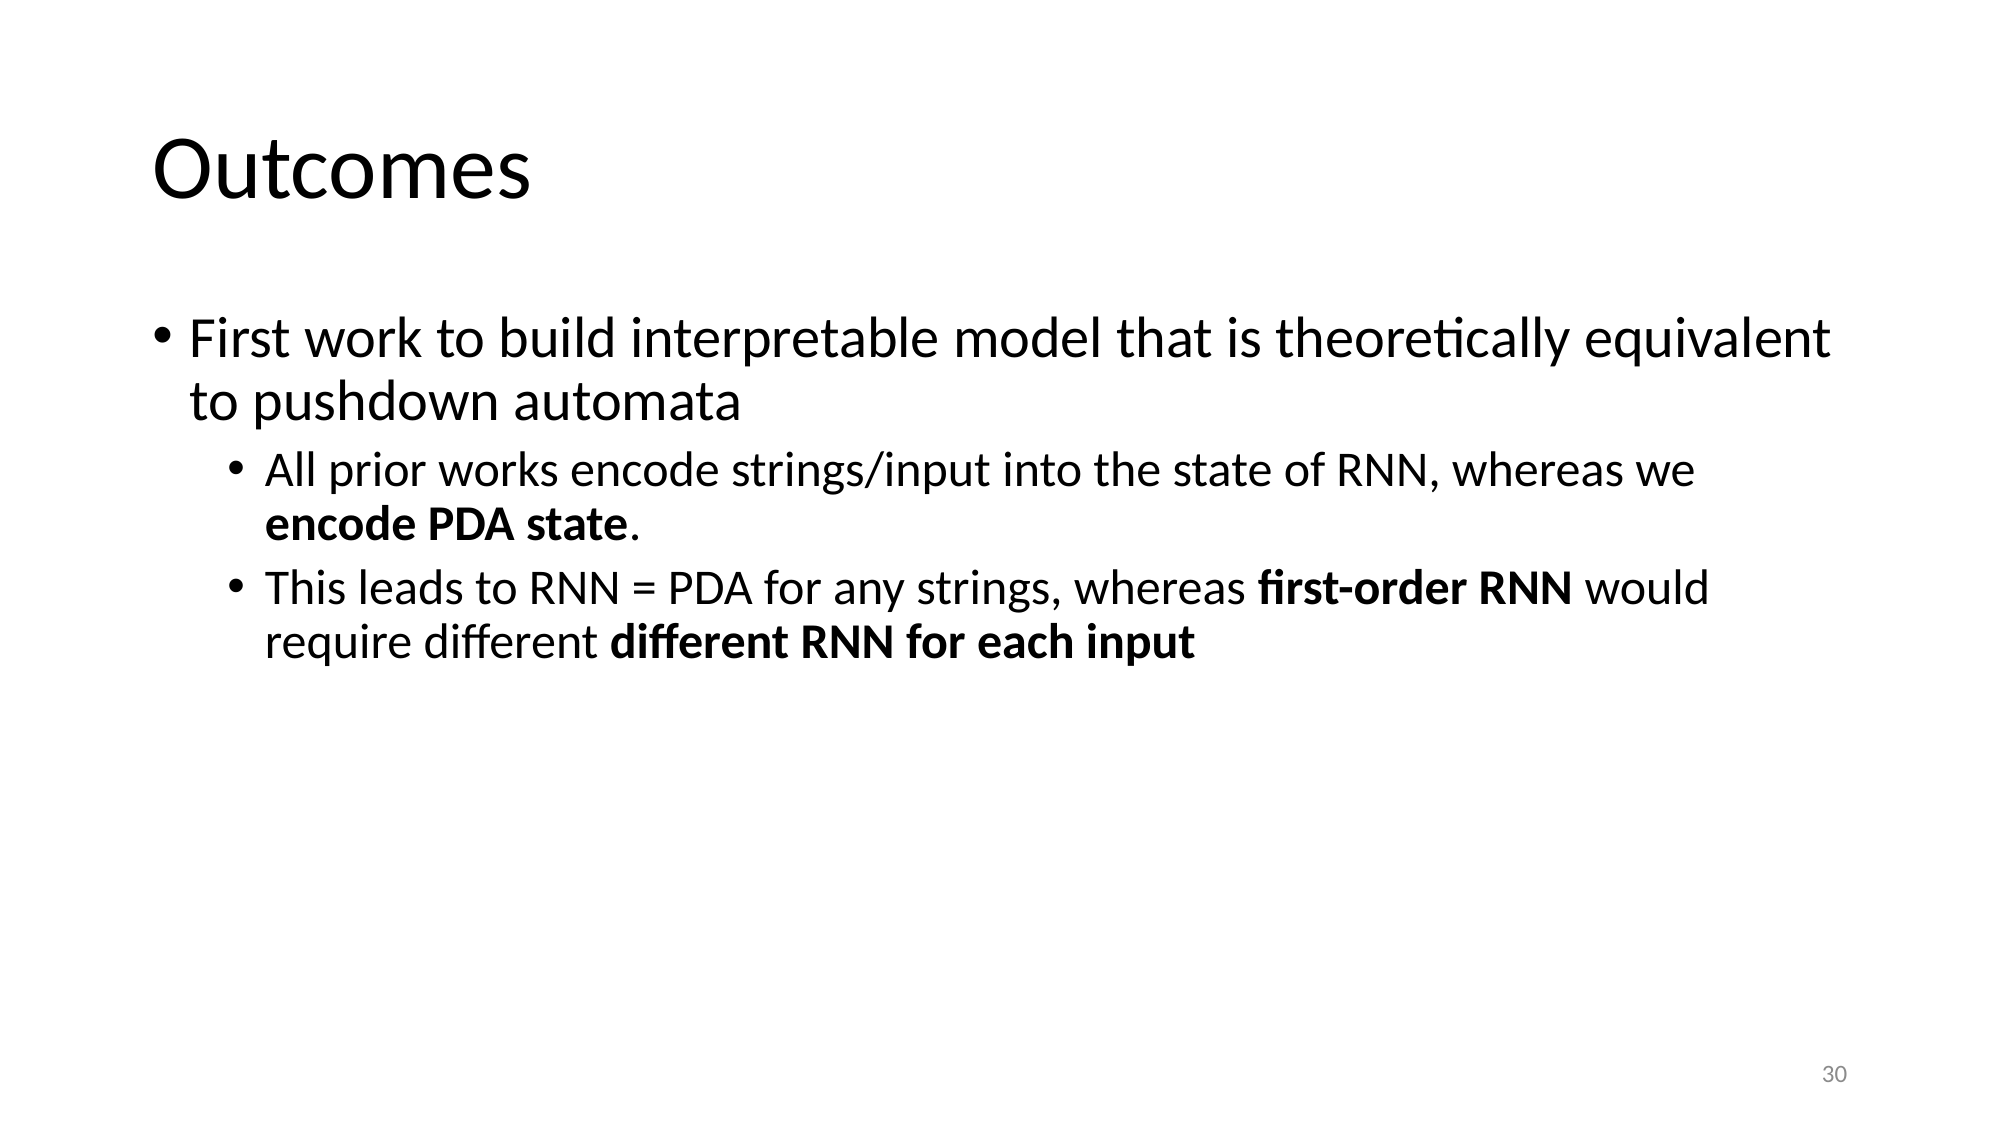

# Outcomes
First work to build interpretable model that is theoretically equivalent to pushdown automata
All prior works encode strings/input into the state of RNN, whereas we encode PDA state.
This leads to RNN = PDA for any strings, whereas first-order RNN would require different different RNN for each input

30